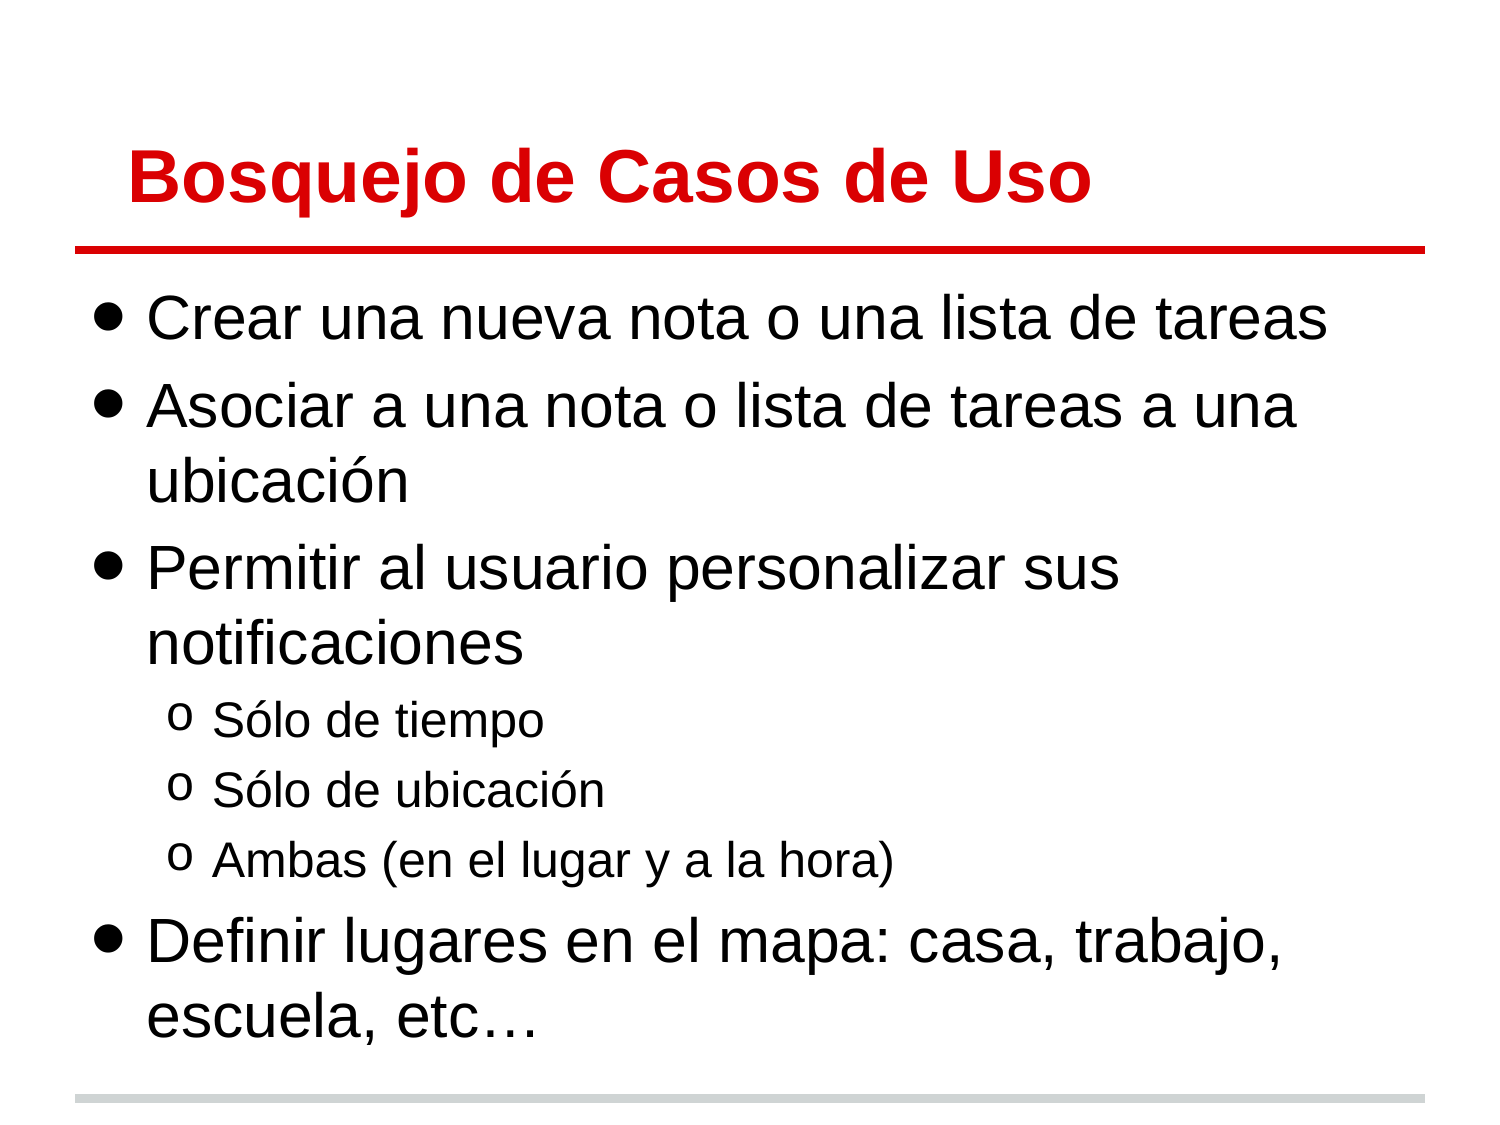

# Bosquejo de Casos de Uso
Crear una nueva nota o una lista de tareas
Asociar a una nota o lista de tareas a una ubicación
Permitir al usuario personalizar sus notificaciones
Sólo de tiempo
Sólo de ubicación
Ambas (en el lugar y a la hora)
Definir lugares en el mapa: casa, trabajo, escuela, etc…